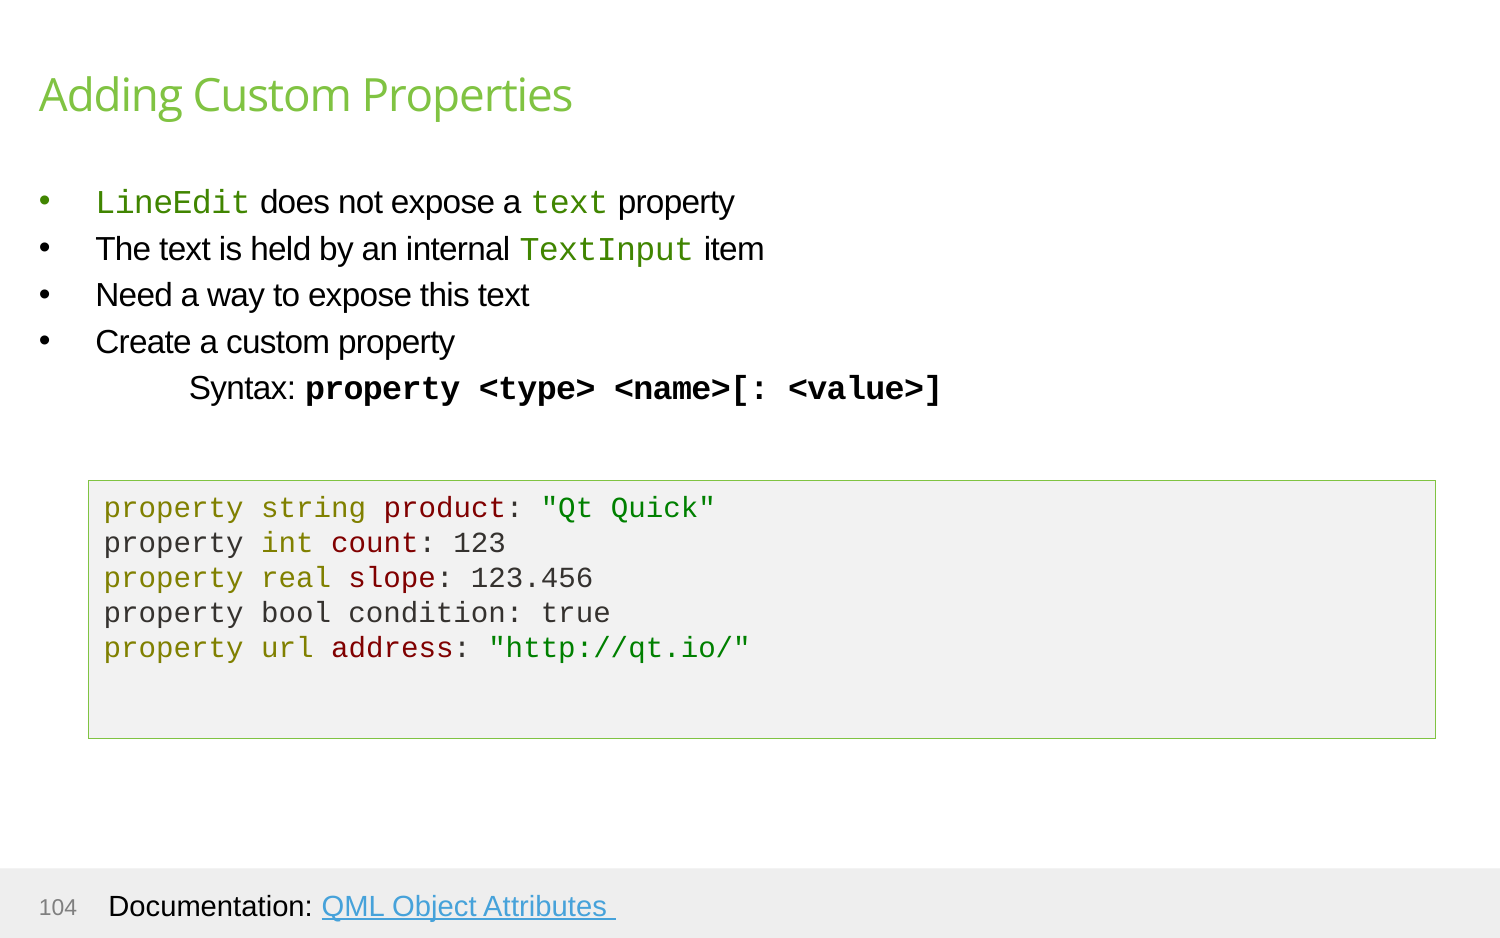

# Adding Custom Properties
LineEdit does not expose a text property
The text is held by an internal TextInput item
Need a way to expose this text
Create a custom property
	Syntax: property <type> <name>[: <value>]
property string product: "Qt Quick"
property int count: 123
property real slope: 123.456
property bool condition: true
property url address: "http://qt.io/"

104
Documentation: QML Object Attributes